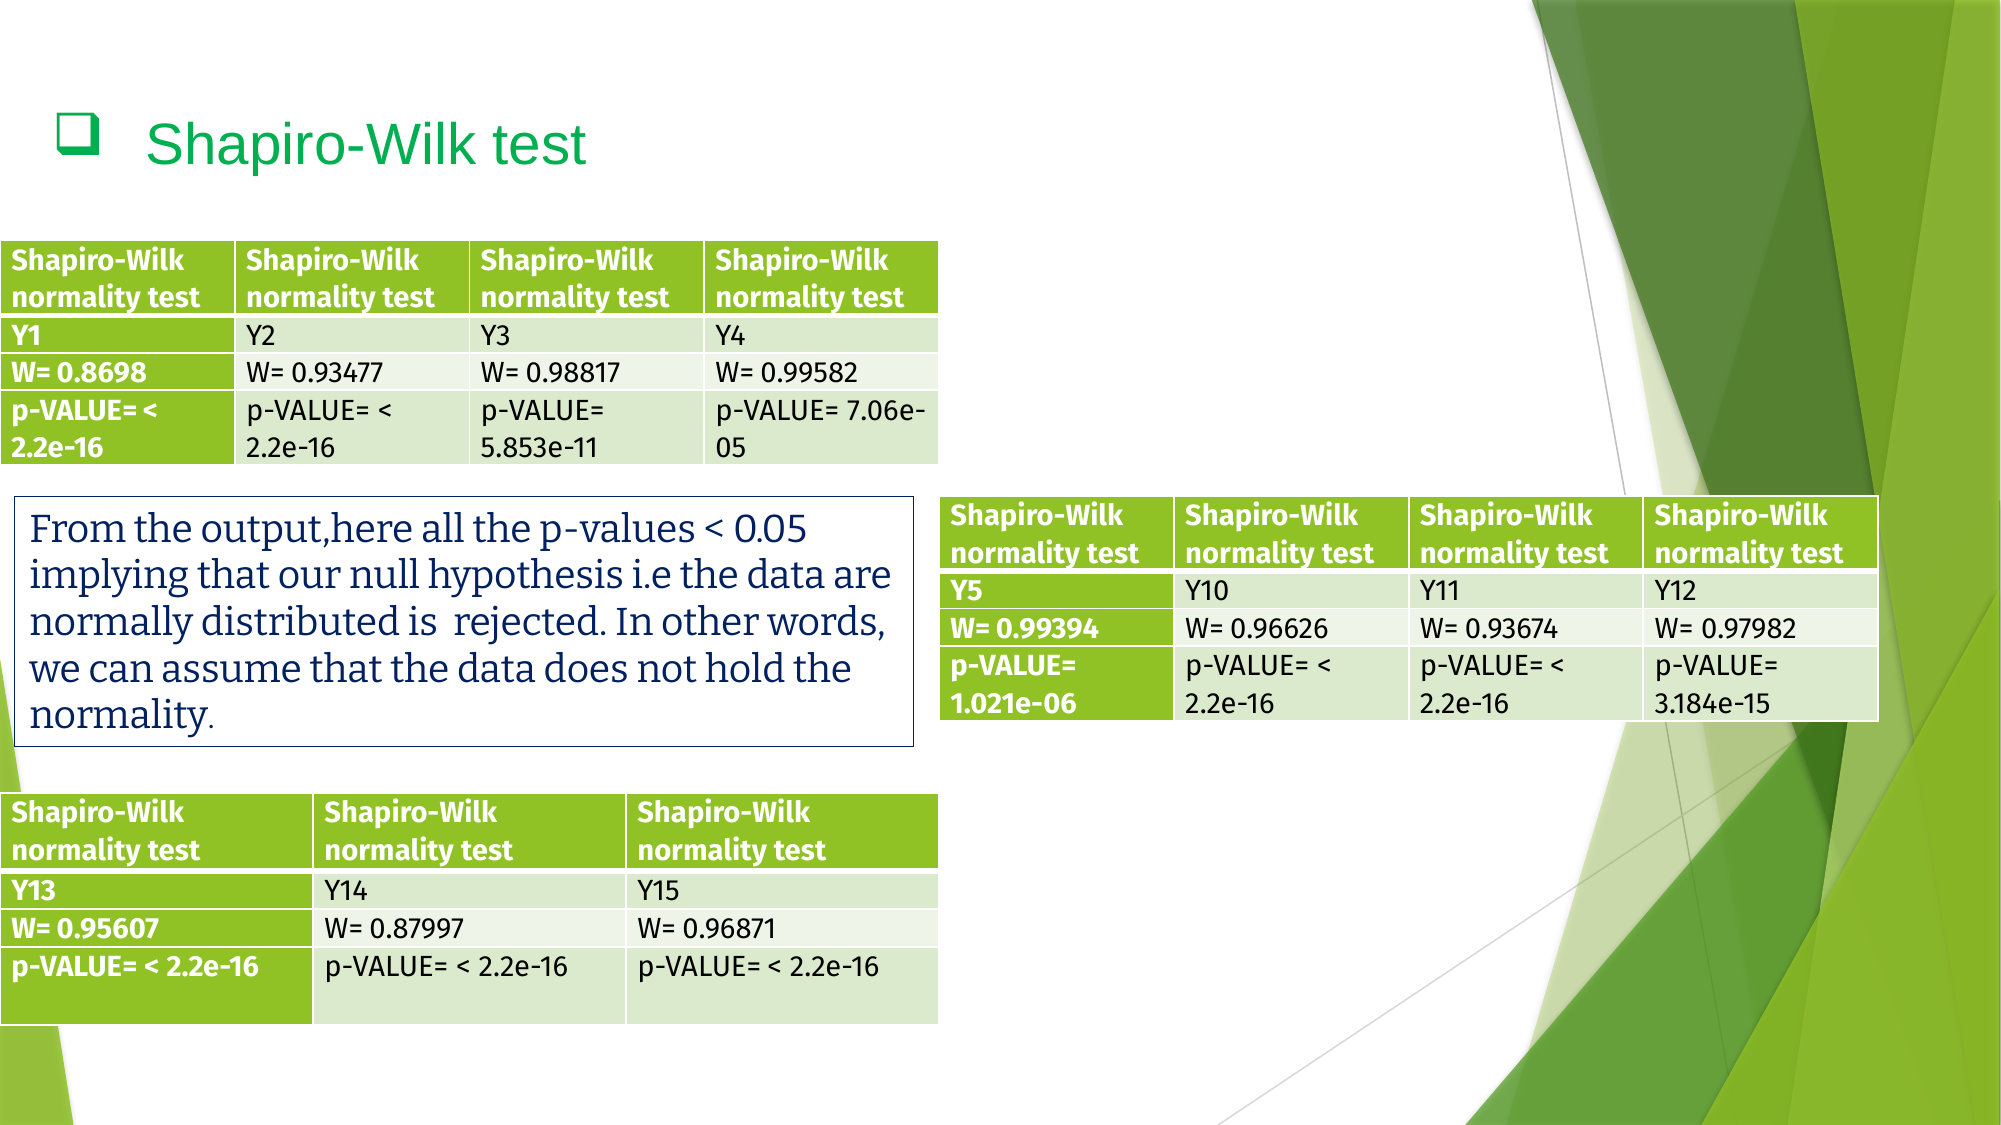

# Shapiro-Wilk test
| Shapiro-Wilk normality test | Shapiro-Wilk normality test | Shapiro-Wilk normality test | Shapiro-Wilk normality test |
| --- | --- | --- | --- |
| Y1 | Y2 | Y3 | Y4 |
| W= 0.8698 | W= 0.93477 | W= 0.98817 | W= 0.99582 |
| p-VALUE= < 2.2e-16 | p-VALUE= < 2.2e-16 | p-VALUE= 5.853e-11 | p-VALUE= 7.06e-05 |
From the output,here all the p-values < 0.05 implying that our null hypothesis i.e the data are normally distributed is  rejected. In other words, we can assume that the data does not hold the normality.

| Shapiro-Wilk normality test | Shapiro-Wilk normality test | Shapiro-Wilk normality test | Shapiro-Wilk normality test |
| --- | --- | --- | --- |
| Y5 | Y10 | Y11 | Y12 |
| W= 0.99394 | W= 0.96626 | W= 0.93674 | W= 0.97982 |
| p-VALUE= 1.021e-06 | p-VALUE= < 2.2e-16 | p-VALUE= < 2.2e-16 | p-VALUE= 3.184e-15 |
| Shapiro-Wilk normality test | Shapiro-Wilk normality test | Shapiro-Wilk normality test |
| --- | --- | --- |
| Y13 | Y14 | Y15 |
| W= 0.95607 | W= 0.87997 | W= 0.96871 |
| p-VALUE= < 2.2e-16 | p-VALUE= < 2.2e-16 | p-VALUE= < 2.2e-16 |